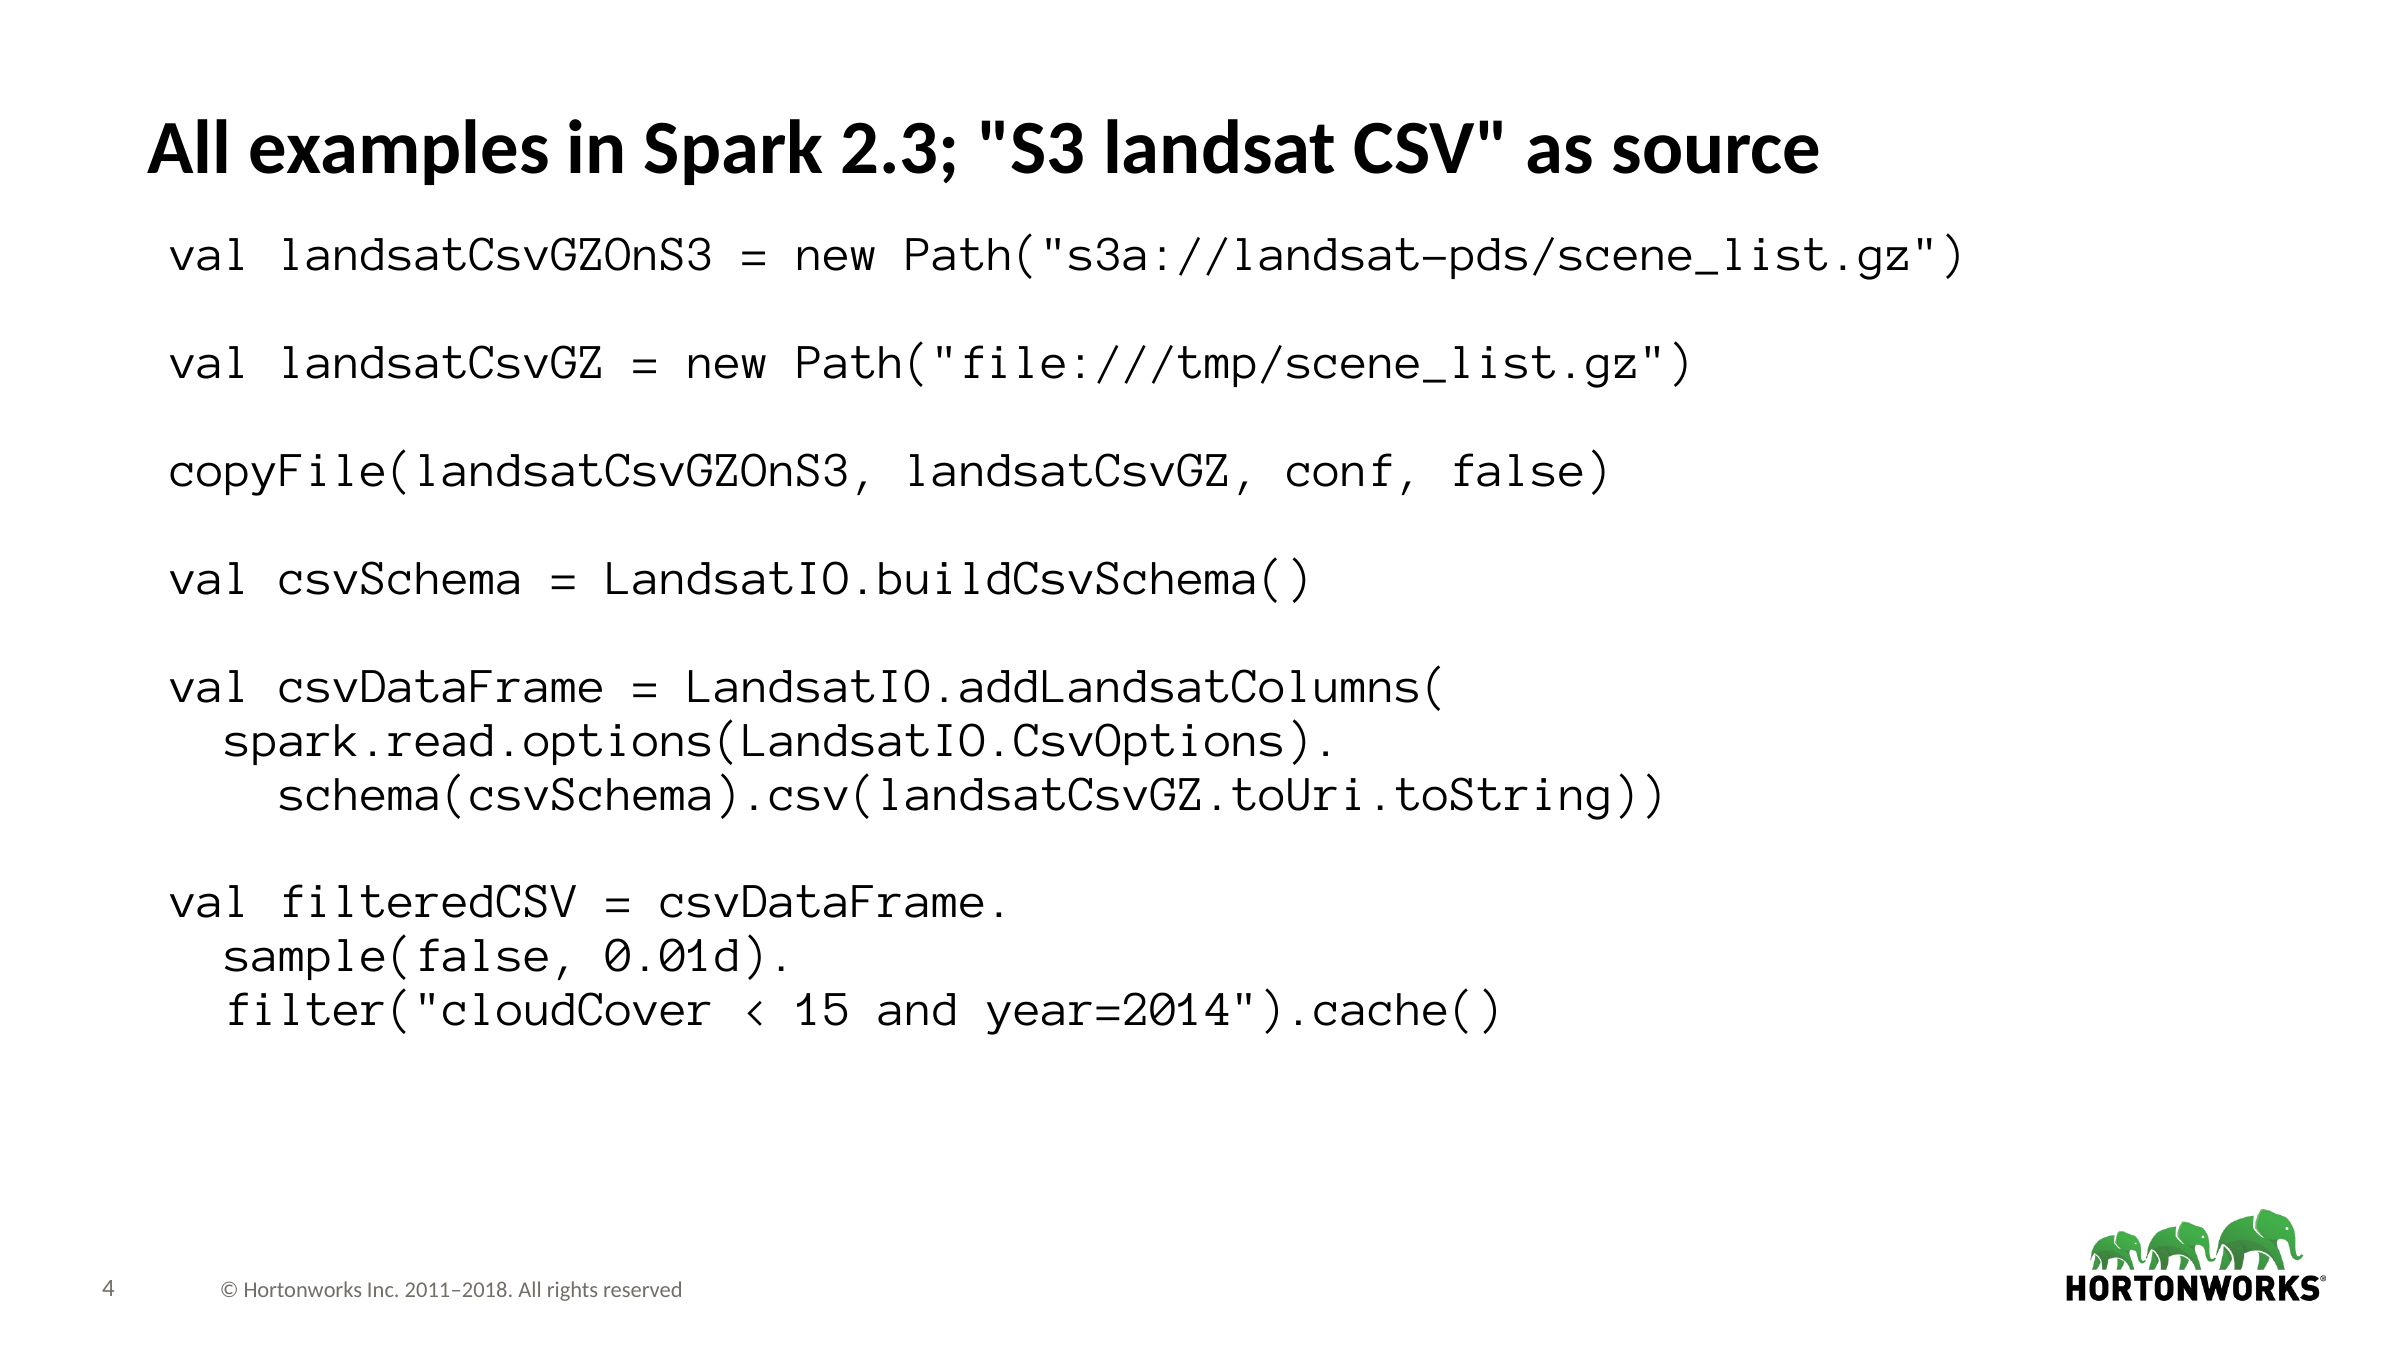

# All examples in Spark 2.3; "S3 landsat CSV" as source
val landsatCsvGZOnS3 = new Path("s3a://landsat-pds/scene_list.gz")

val landsatCsvGZ = new Path("file:///tmp/scene_list.gz")

copyFile(landsatCsvGZOnS3, landsatCsvGZ, conf, false)

val csvSchema = LandsatIO.buildCsvSchema()

val csvDataFrame = LandsatIO.addLandsatColumns(
  spark.read.options(LandsatIO.CsvOptions).
    schema(csvSchema).csv(landsatCsvGZ.toUri.toString))

val filteredCSV = csvDataFrame.
  sample(false, 0.01d).
  filter("cloudCover < 15 and year=2014").cache()